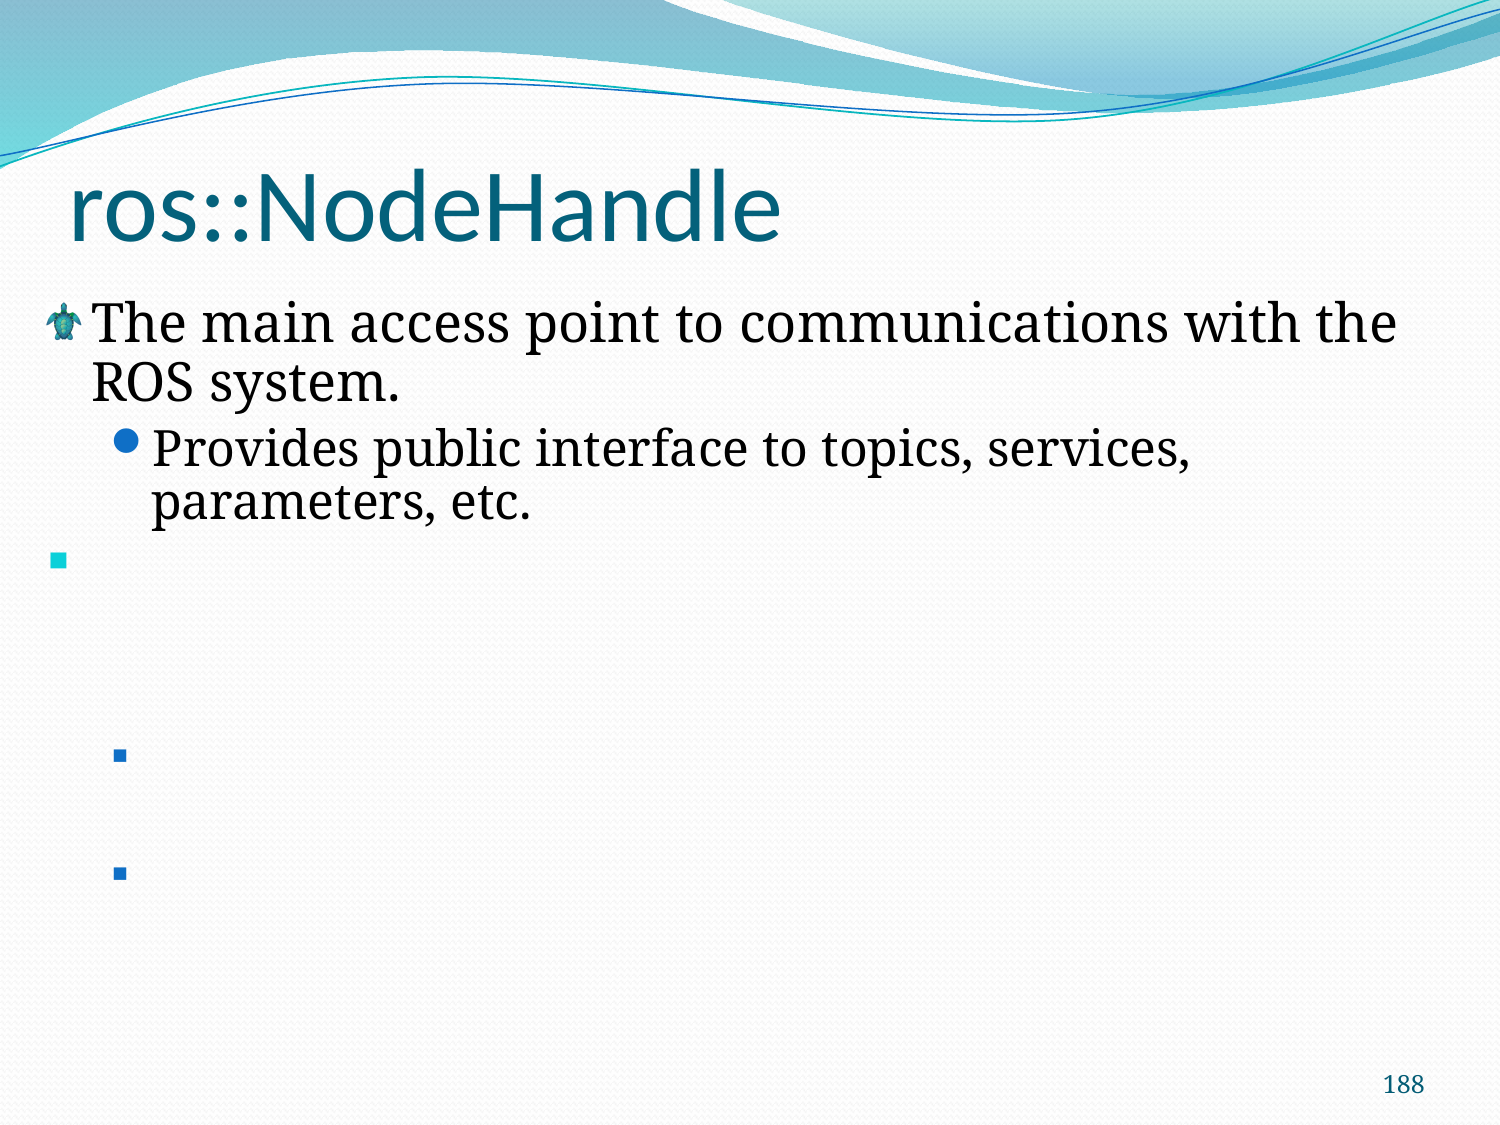

ros::NodeHandle
The main access point to communications with the ROS system.
Provides public interface to topics, services, parameters, etc.

188